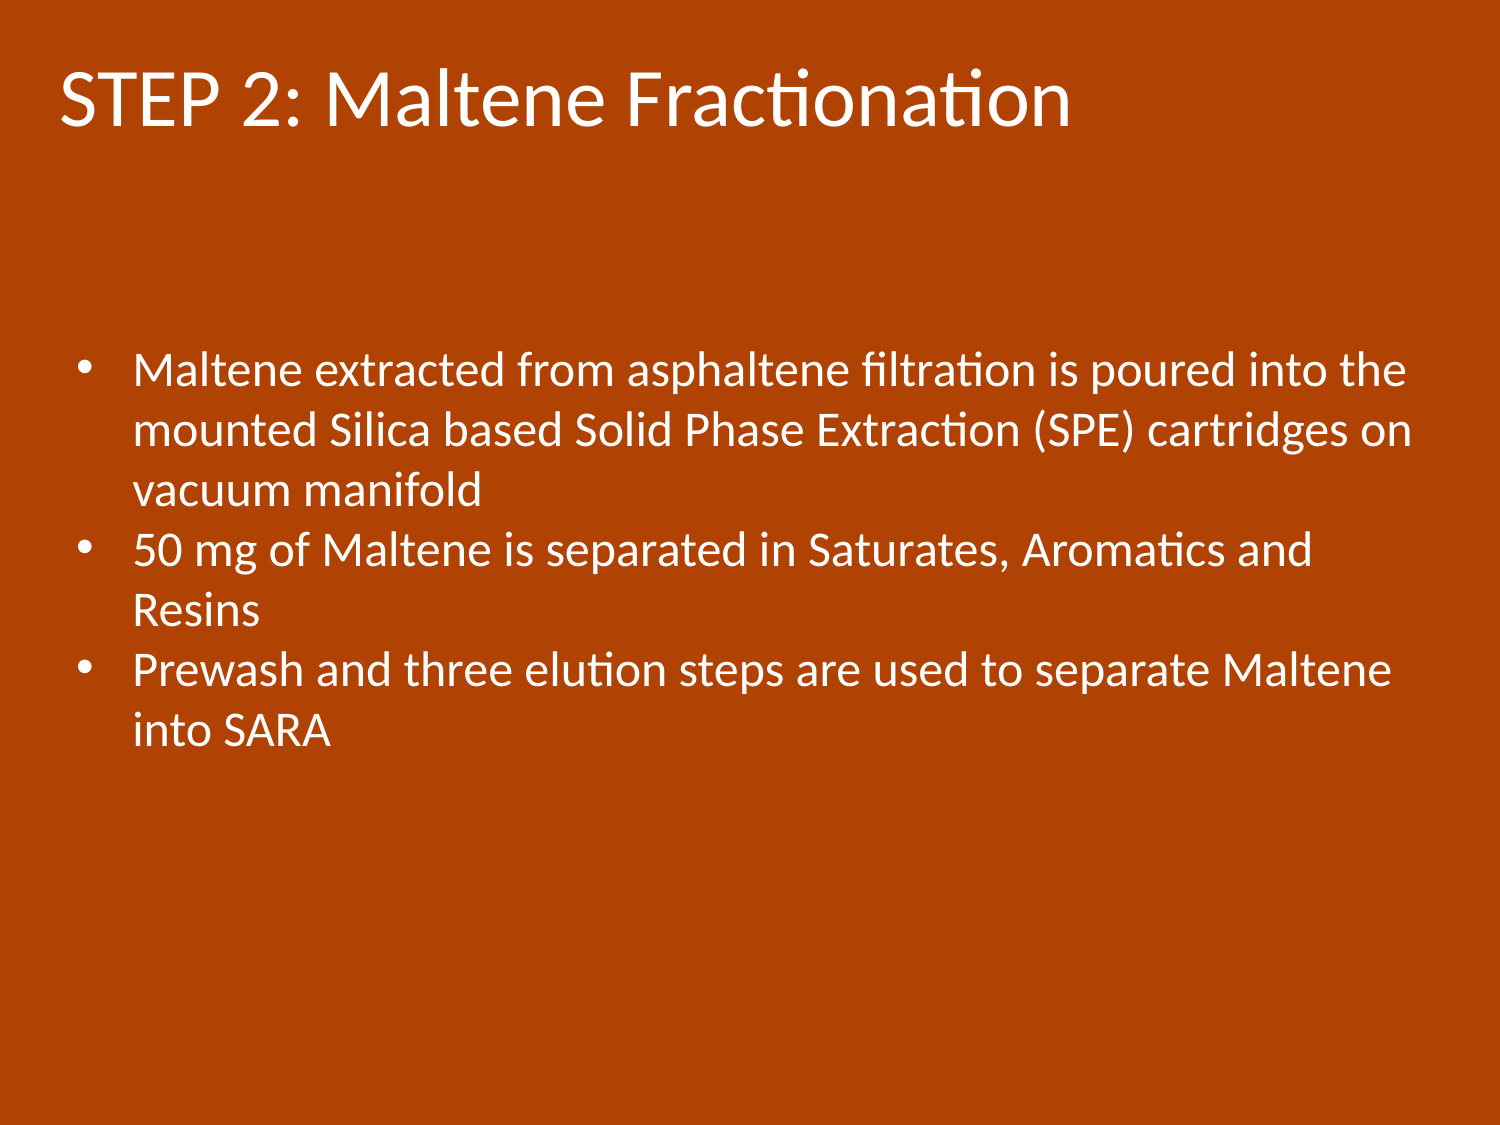

STEP 2: Maltene Fractionation
Maltene extracted from asphaltene filtration is poured into the mounted Silica based Solid Phase Extraction (SPE) cartridges on vacuum manifold
50 mg of Maltene is separated in Saturates, Aromatics and Resins
Prewash and three elution steps are used to separate Maltene into SARA